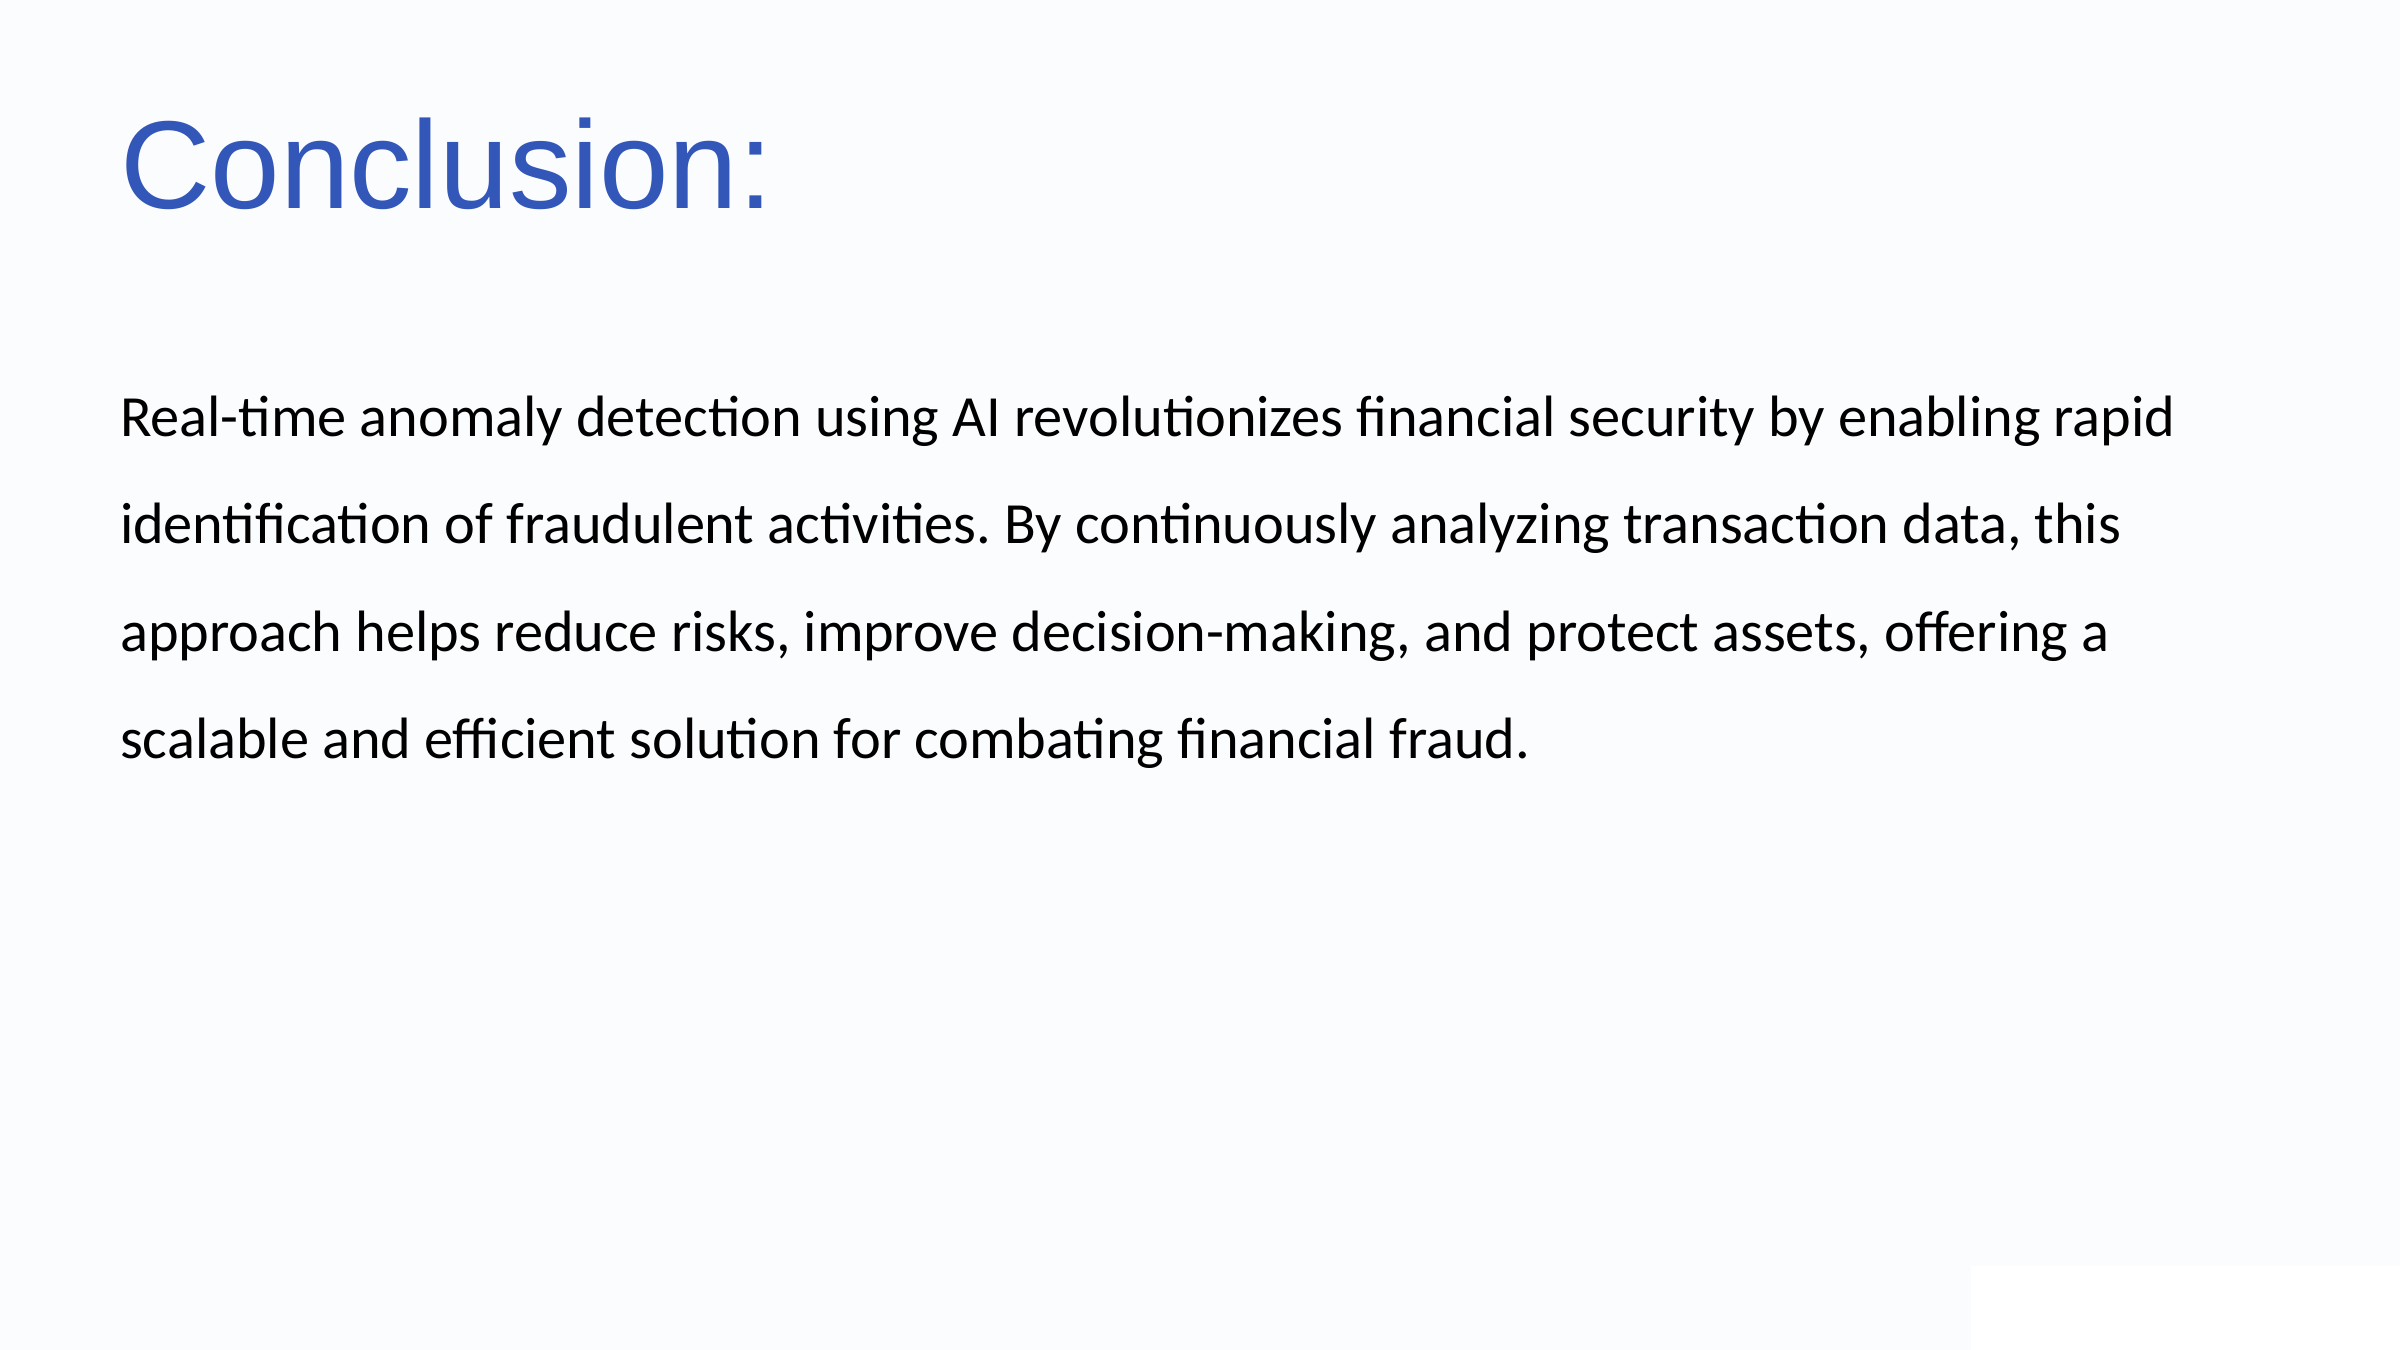

Conclusion:

Real-time anomaly detection using AI revolutionizes financial security by enabling rapid identification of fraudulent activities. By continuously analyzing transaction data, this approach helps reduce risks, improve decision-making, and protect assets, offering a scalable and efficient solution for combating financial fraud.